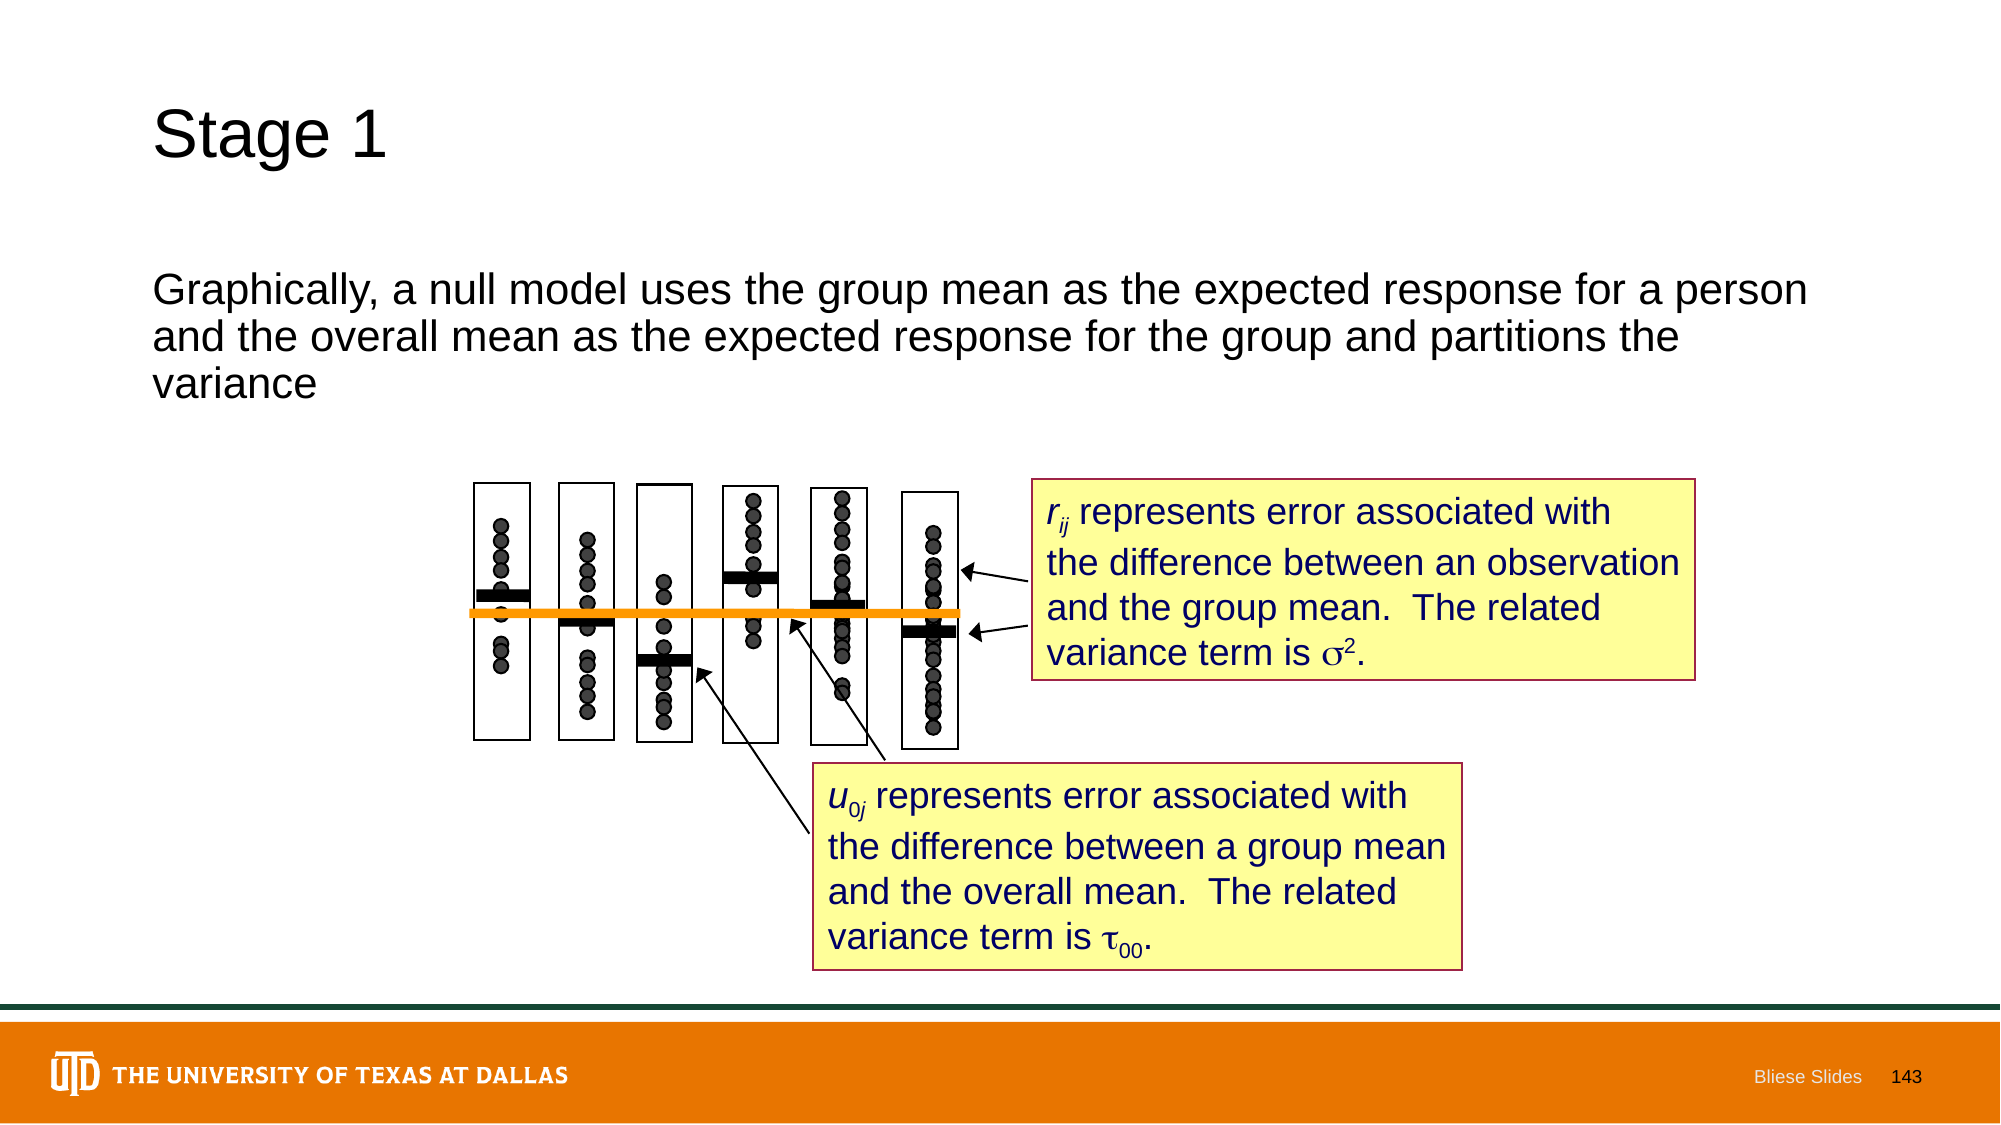

# Stage 1
Graphically, a null model uses the group mean as the expected response for a person and the overall mean as the expected response for the group and partitions the variance
rij represents error associated with
the difference between an observation
and the group mean.  The related
variance term is σ2.

u0j represents error associated with
the difference between a group mean
and the overall mean.  The related
variance term is τ00.
Bliese Slides
143